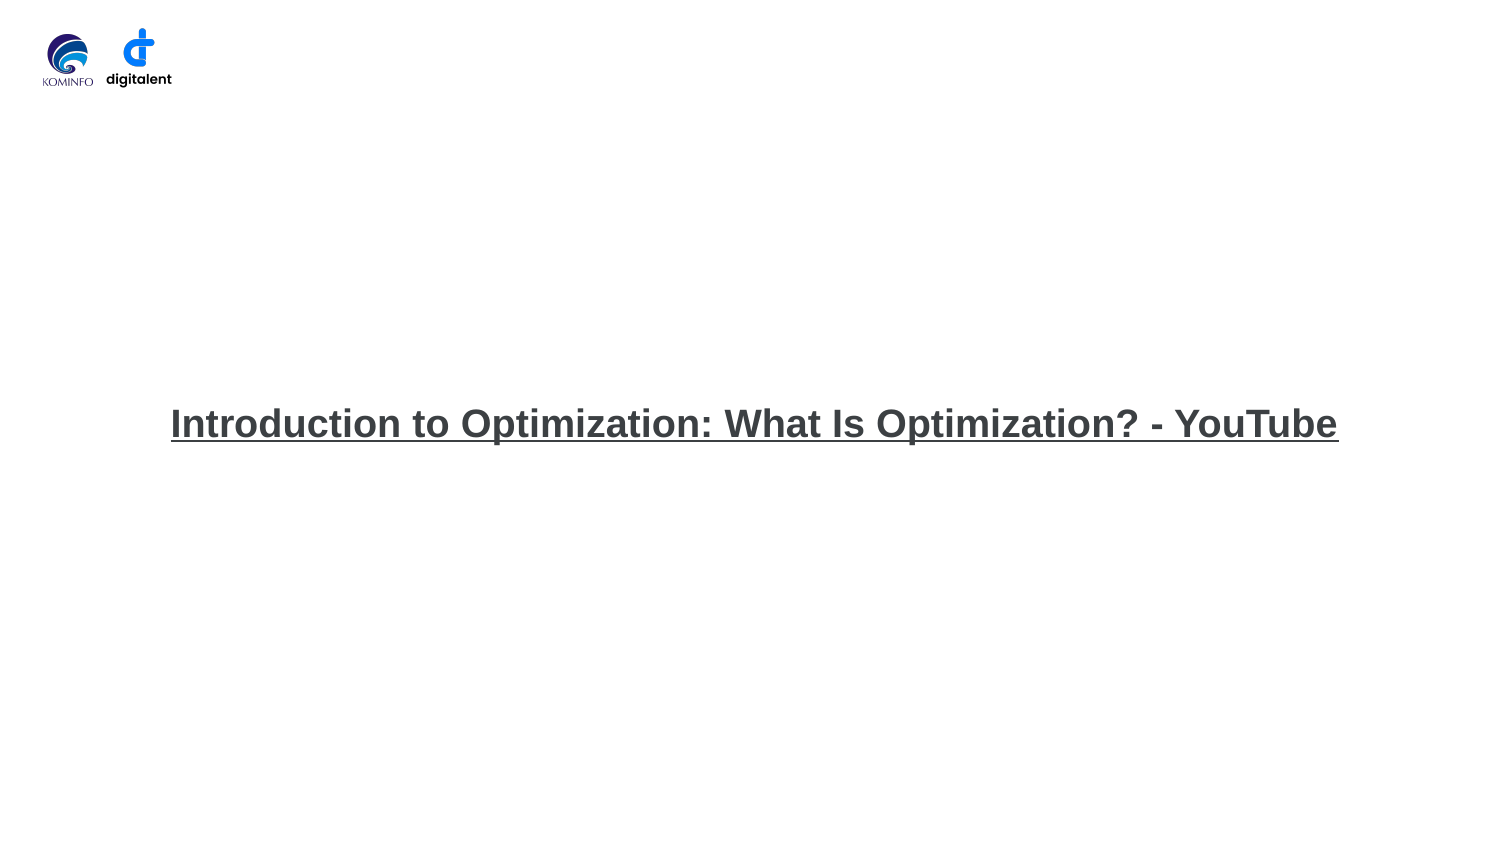

# Introduction to Optimization: What Is Optimization? - YouTube